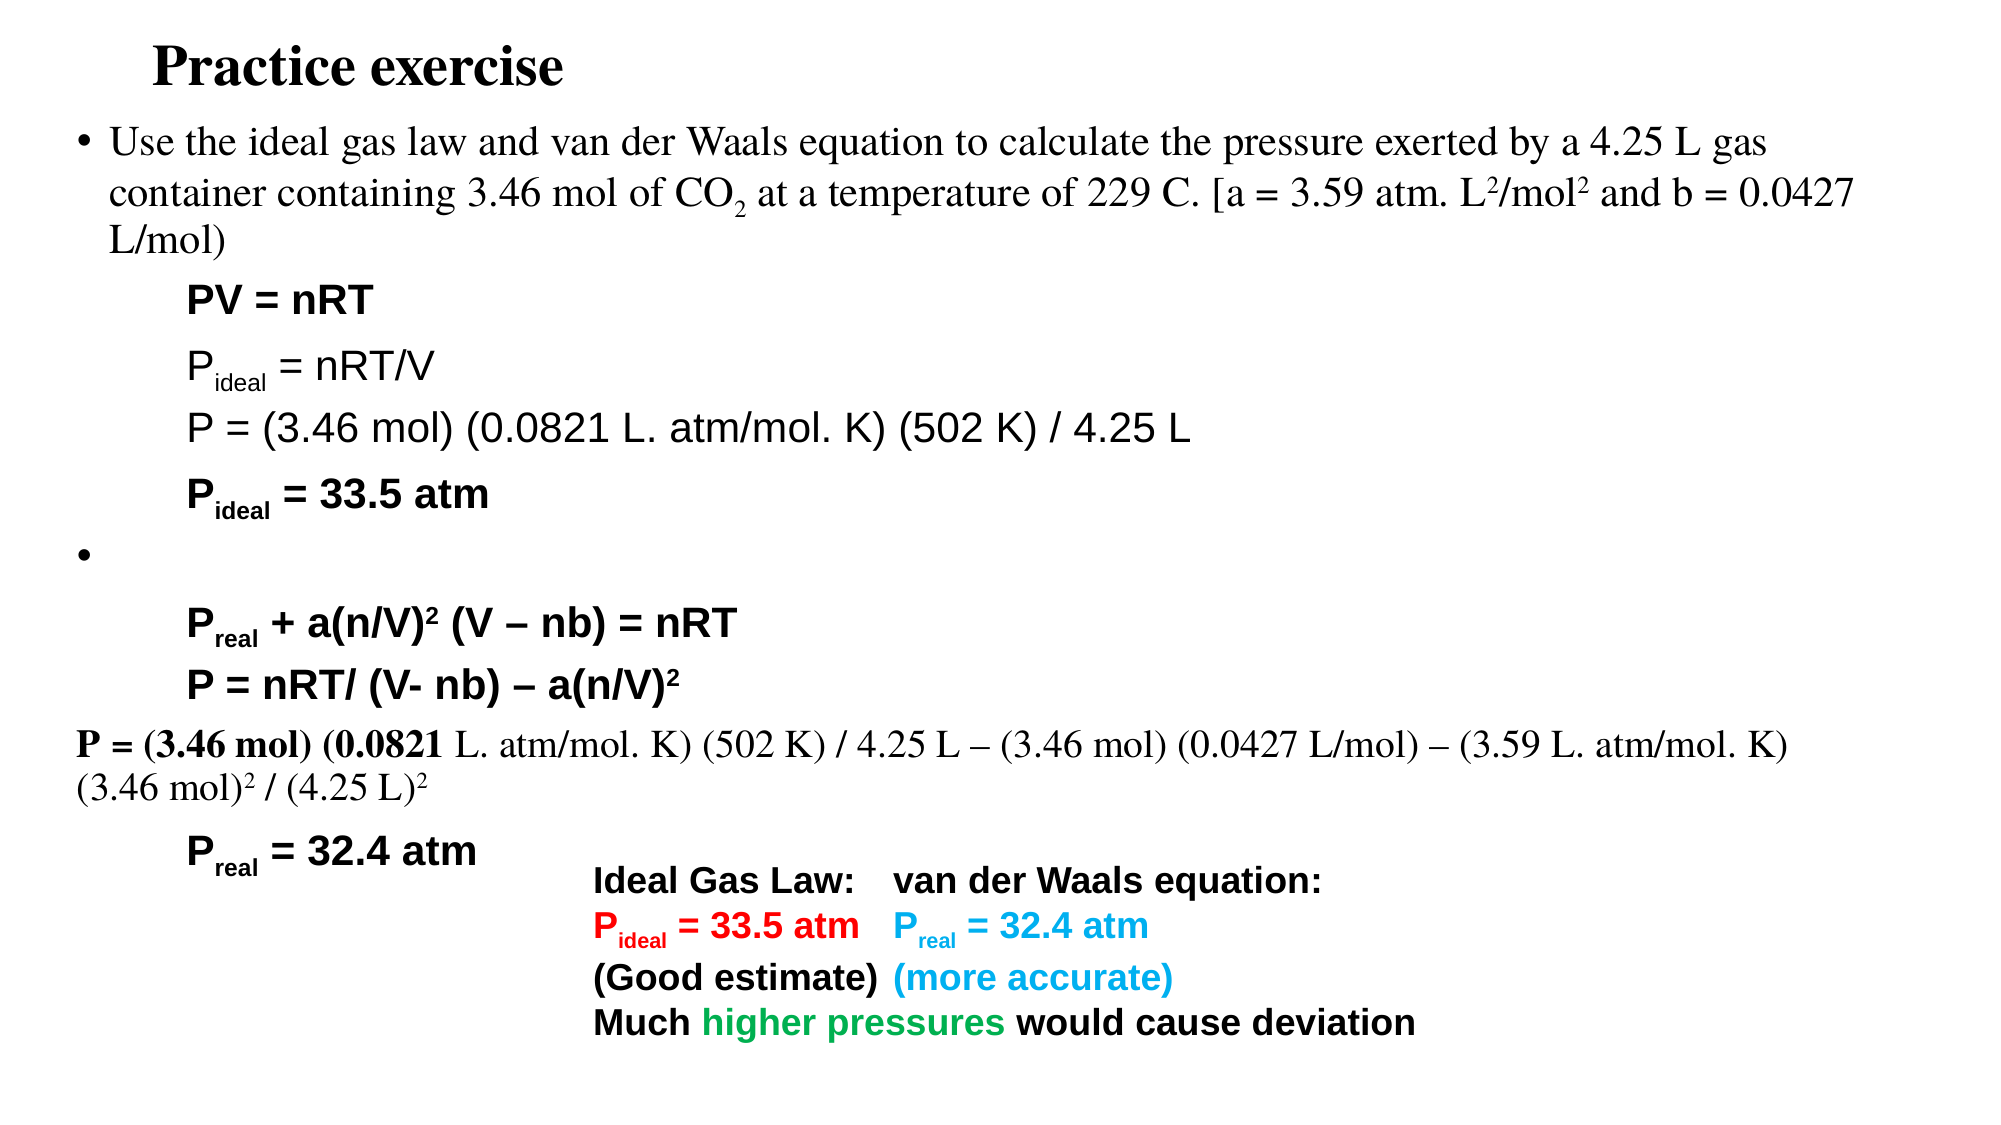

# Practice exercise
Use the ideal gas law and van der Waals equation to calculate the pressure exerted by a 4.25 L gas container containing 3.46 mol of CO2 at a temperature of 229 C. [a = 3.59 atm. L2/mol2 and b = 0.0427 L/mol)
		PV = nRT
	Pideal = nRT/V
	P = (3.46 mol) (0.0821 L. atm/mol. K) (502 K) / 4.25 L
	Pideal = 33.5 atm

	Preal + a(n/V)2 (V – nb) = nRT
	P = nRT/ (V- nb) – a(n/V)2
P = (3.46 mol) (0.0821 L. atm/mol. K) (502 K) / 4.25 L – (3.46 mol) (0.0427 L/mol) – (3.59 L. atm/mol. K) (3.46 mol)2 / (4.25 L)2
	Preal = 32.4 atm

Ideal Gas Law:	van der Waals equation:
Pideal = 33.5 atm	Preal = 32.4 atm
(Good estimate)	(more accurate)
Much higher pressures would cause deviation